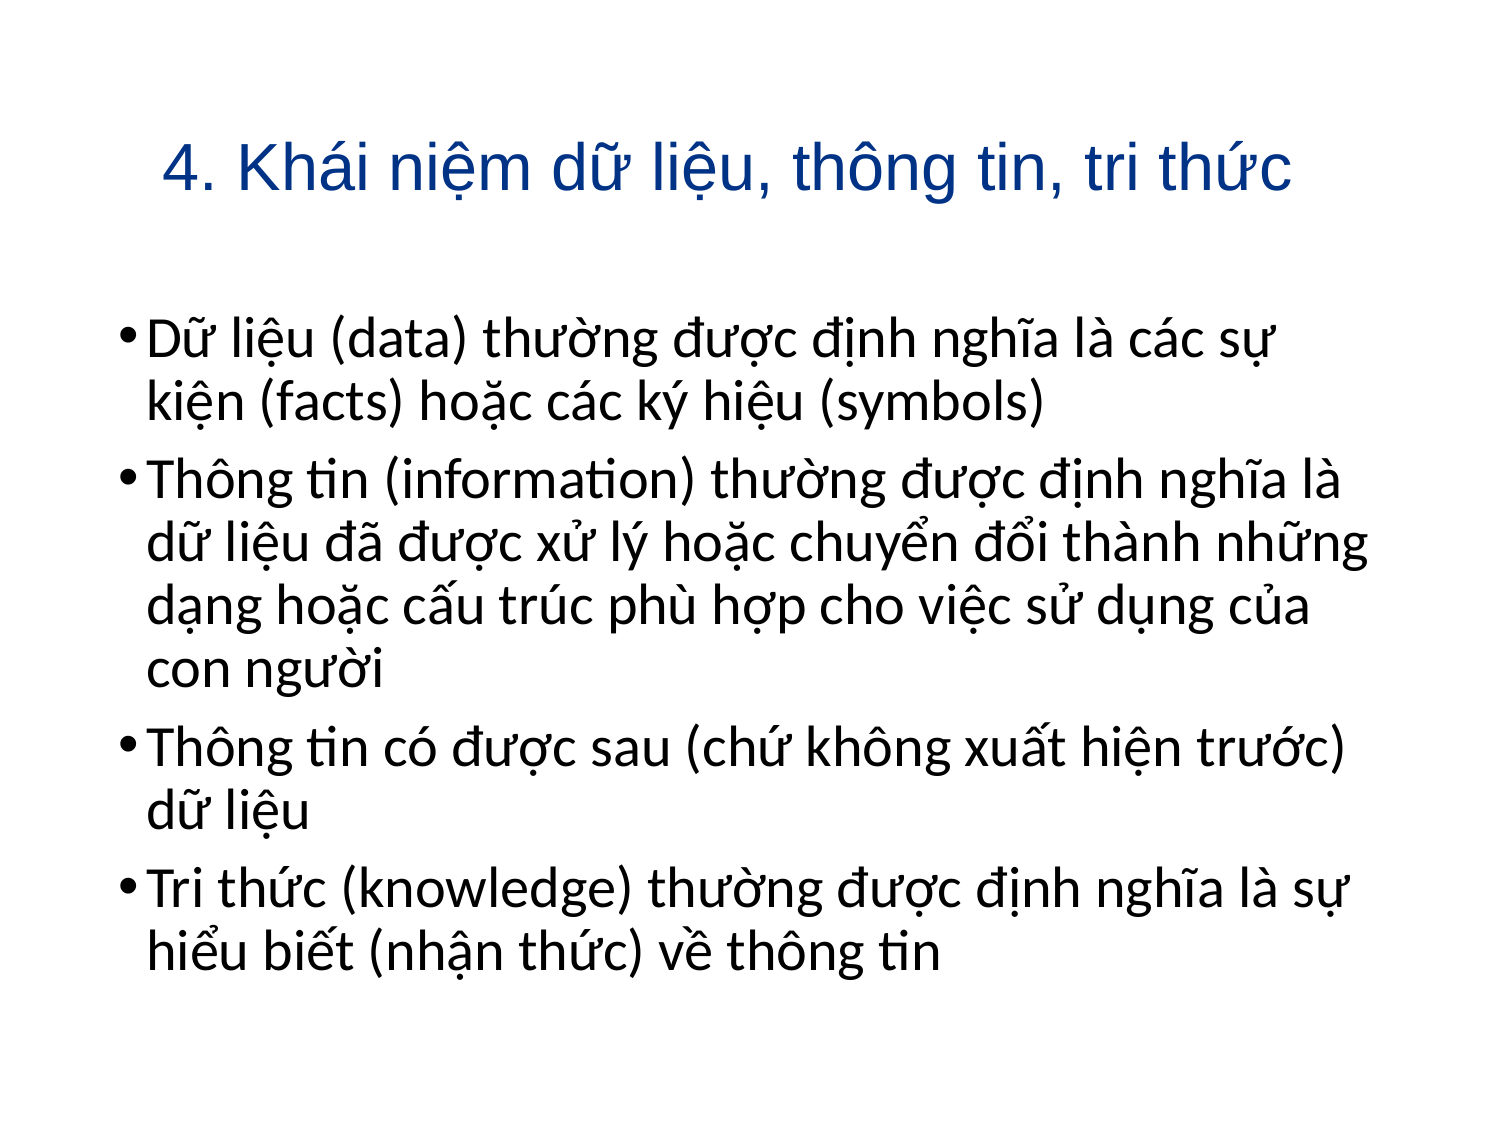

# 4. Khái niệm dữ liệu, thông tin, tri thức
Dữ liệu (data) thường được định nghĩa là các sự kiện (facts) hoặc các ký hiệu (symbols)
Thông tin (information) thường được định nghĩa là dữ liệu đã được xử lý hoặc chuyển đổi thành những dạng hoặc cấu trúc phù hợp cho việc sử dụng của con người
Thông tin có được sau (chứ không xuất hiện trước) dữ liệu
Tri thức (knowledge) thường được định nghĩa là sự hiểu biết (nhận thức) về thông tin